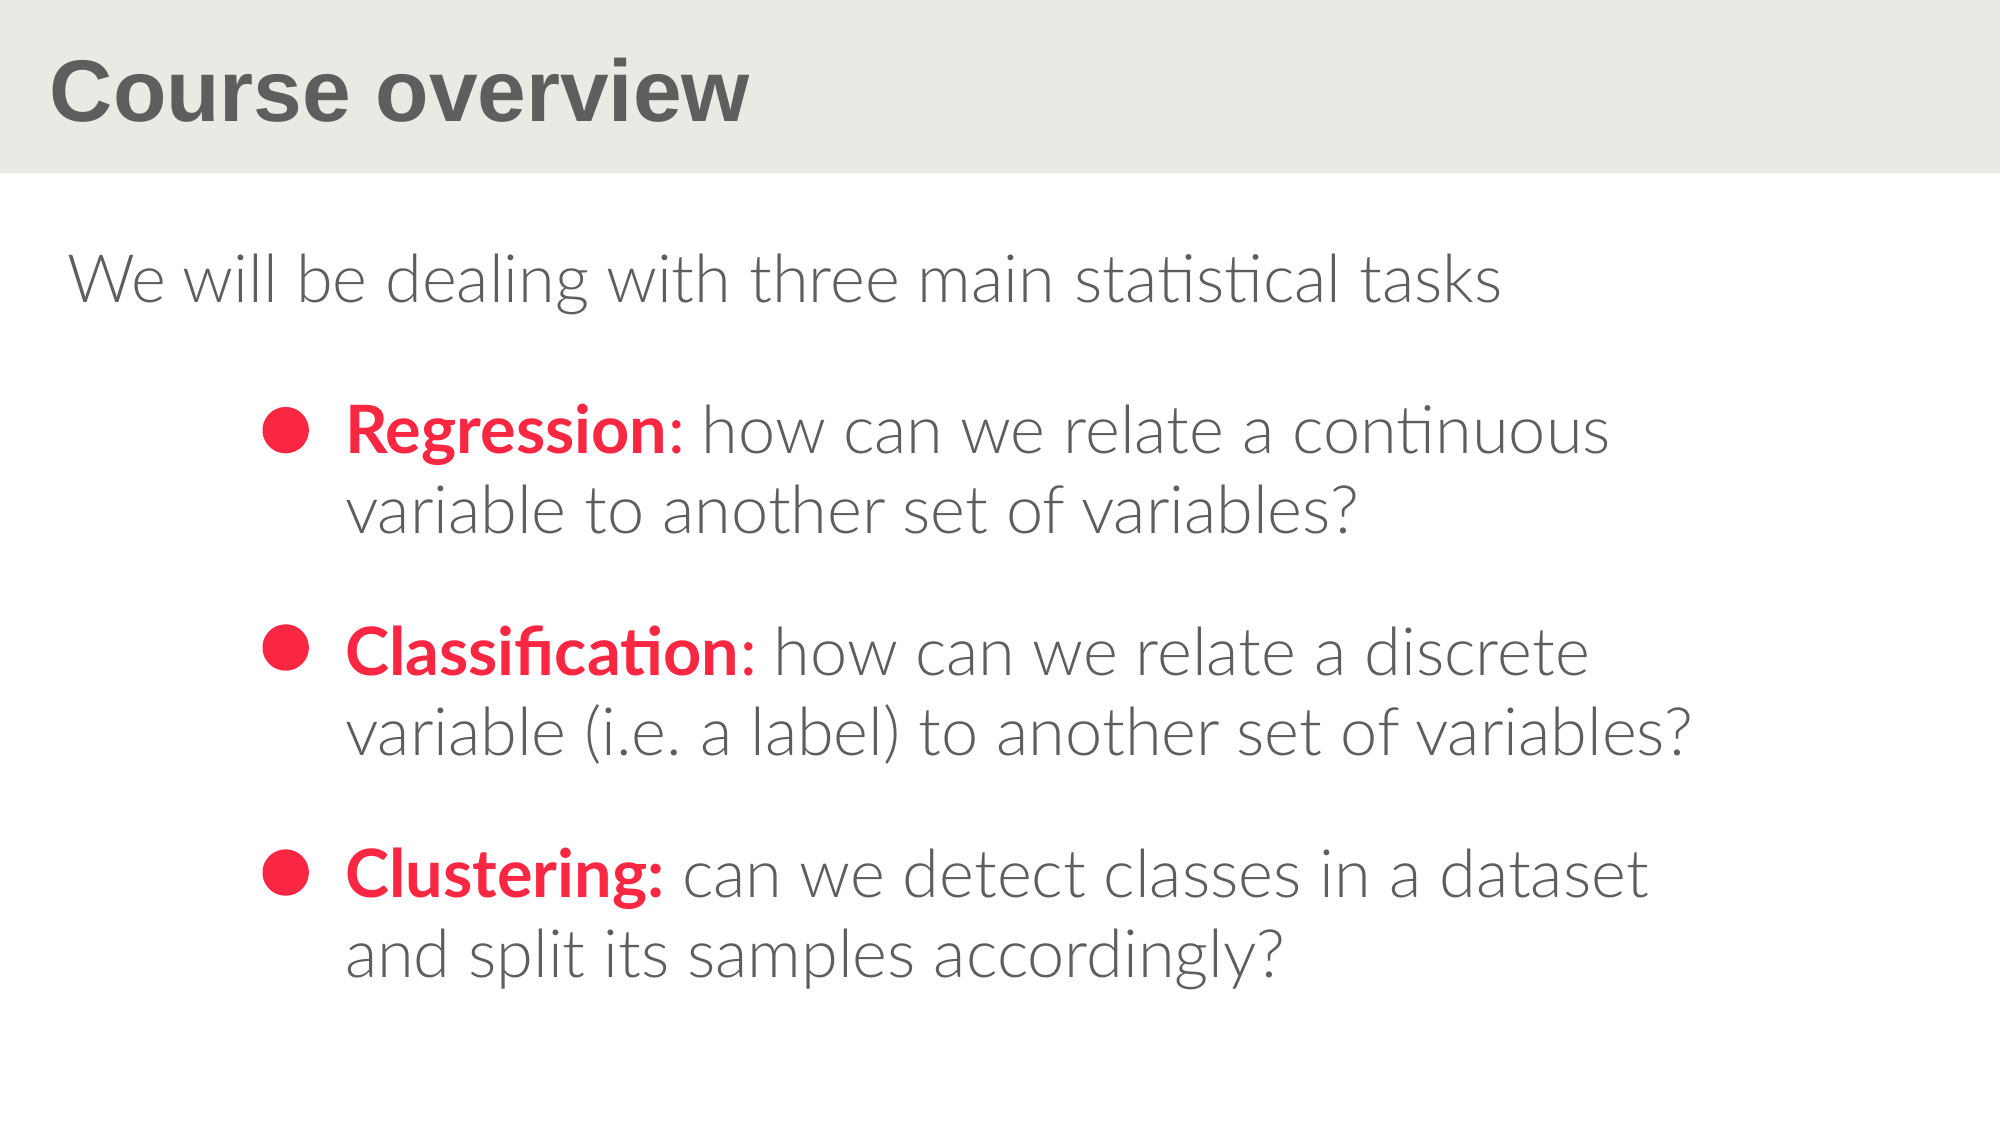

Course overview
We will be dealing with three main statistical tasks
Regression: how can we relate a continuous variable to another set of variables?

Classification: how can we relate a discrete variable (i.e. a label) to another set of variables?

Clustering: can we detect classes in a dataset and split its samples accordingly?